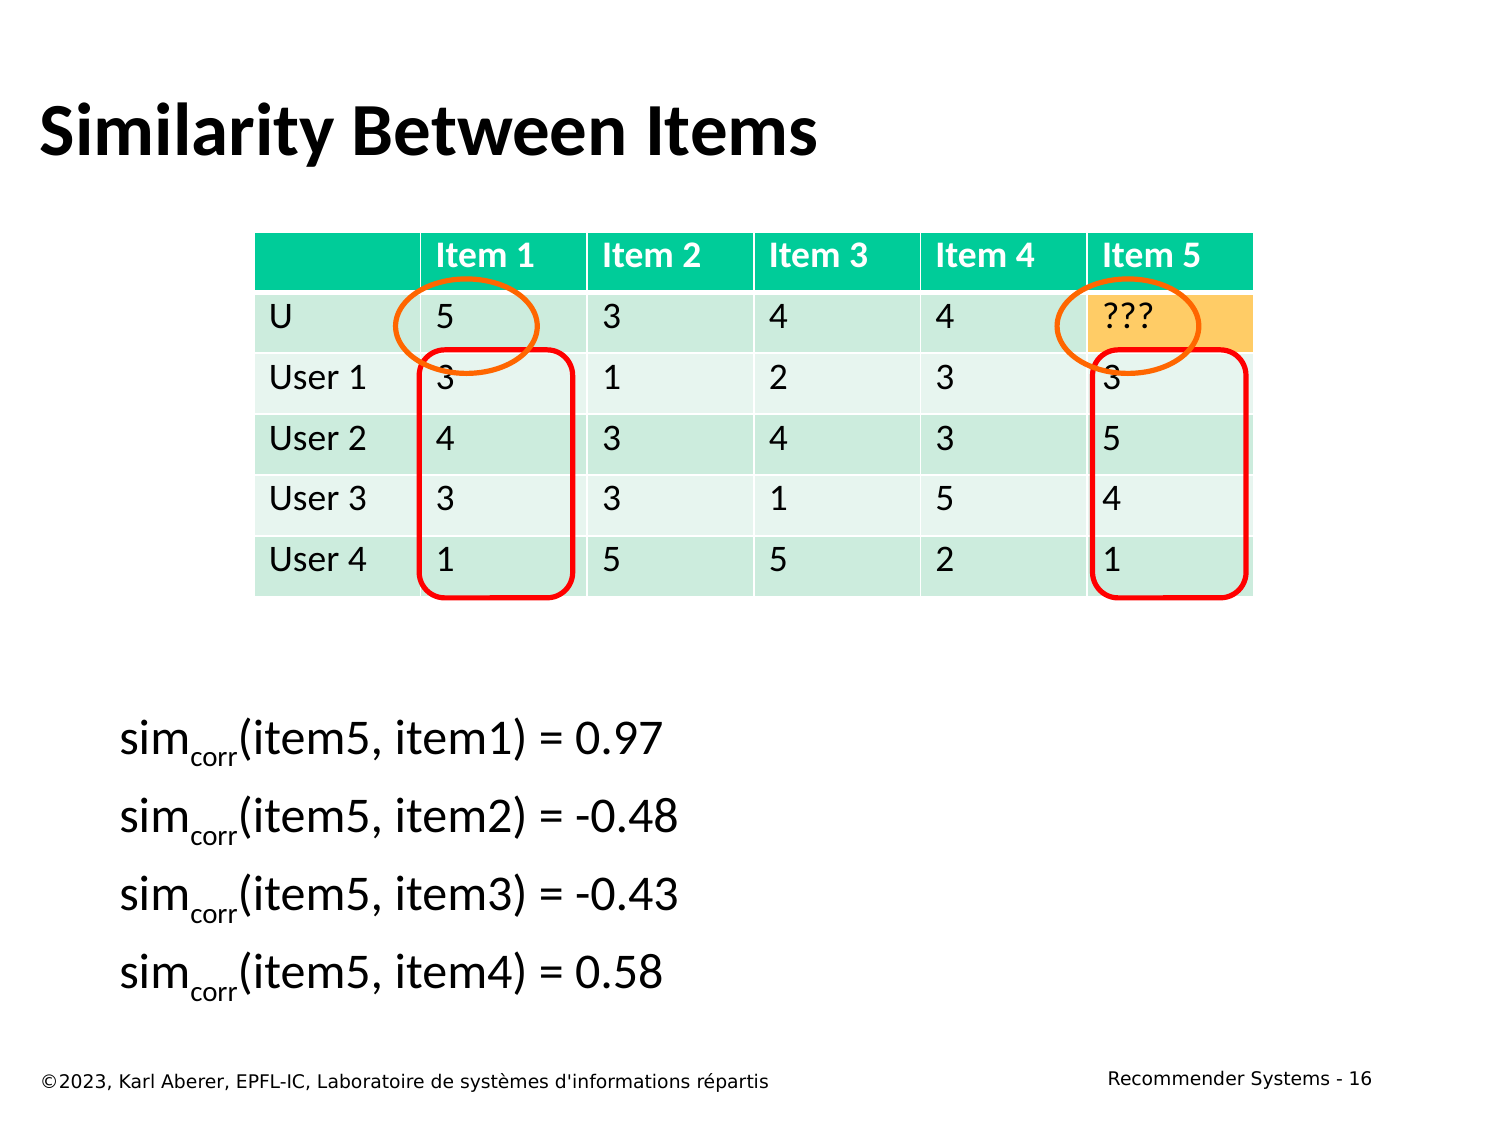

# Similarity Between Items

simcorr(item5, item1) = 0.97
simcorr(item5, item2) = -0.48
simcorr(item5, item3) = -0.43
simcorr(item5, item4) = 0.58
|  | Item 1 | Item 2 | Item 3 | Item 4 | Item 5 |
| --- | --- | --- | --- | --- | --- |
| U | 5 | 3 | 4 | 4 | ??? |
| User 1 | 3 | 1 | 2 | 3 | 3 |
| User 2 | 4 | 3 | 4 | 3 | 5 |
| User 3 | 3 | 3 | 1 | 5 | 4 |
| User 4 | 1 | 5 | 5 | 2 | 1 |

©2023, Karl Aberer, EPFL-IC, Laboratoire de systèmes d'informations répartis